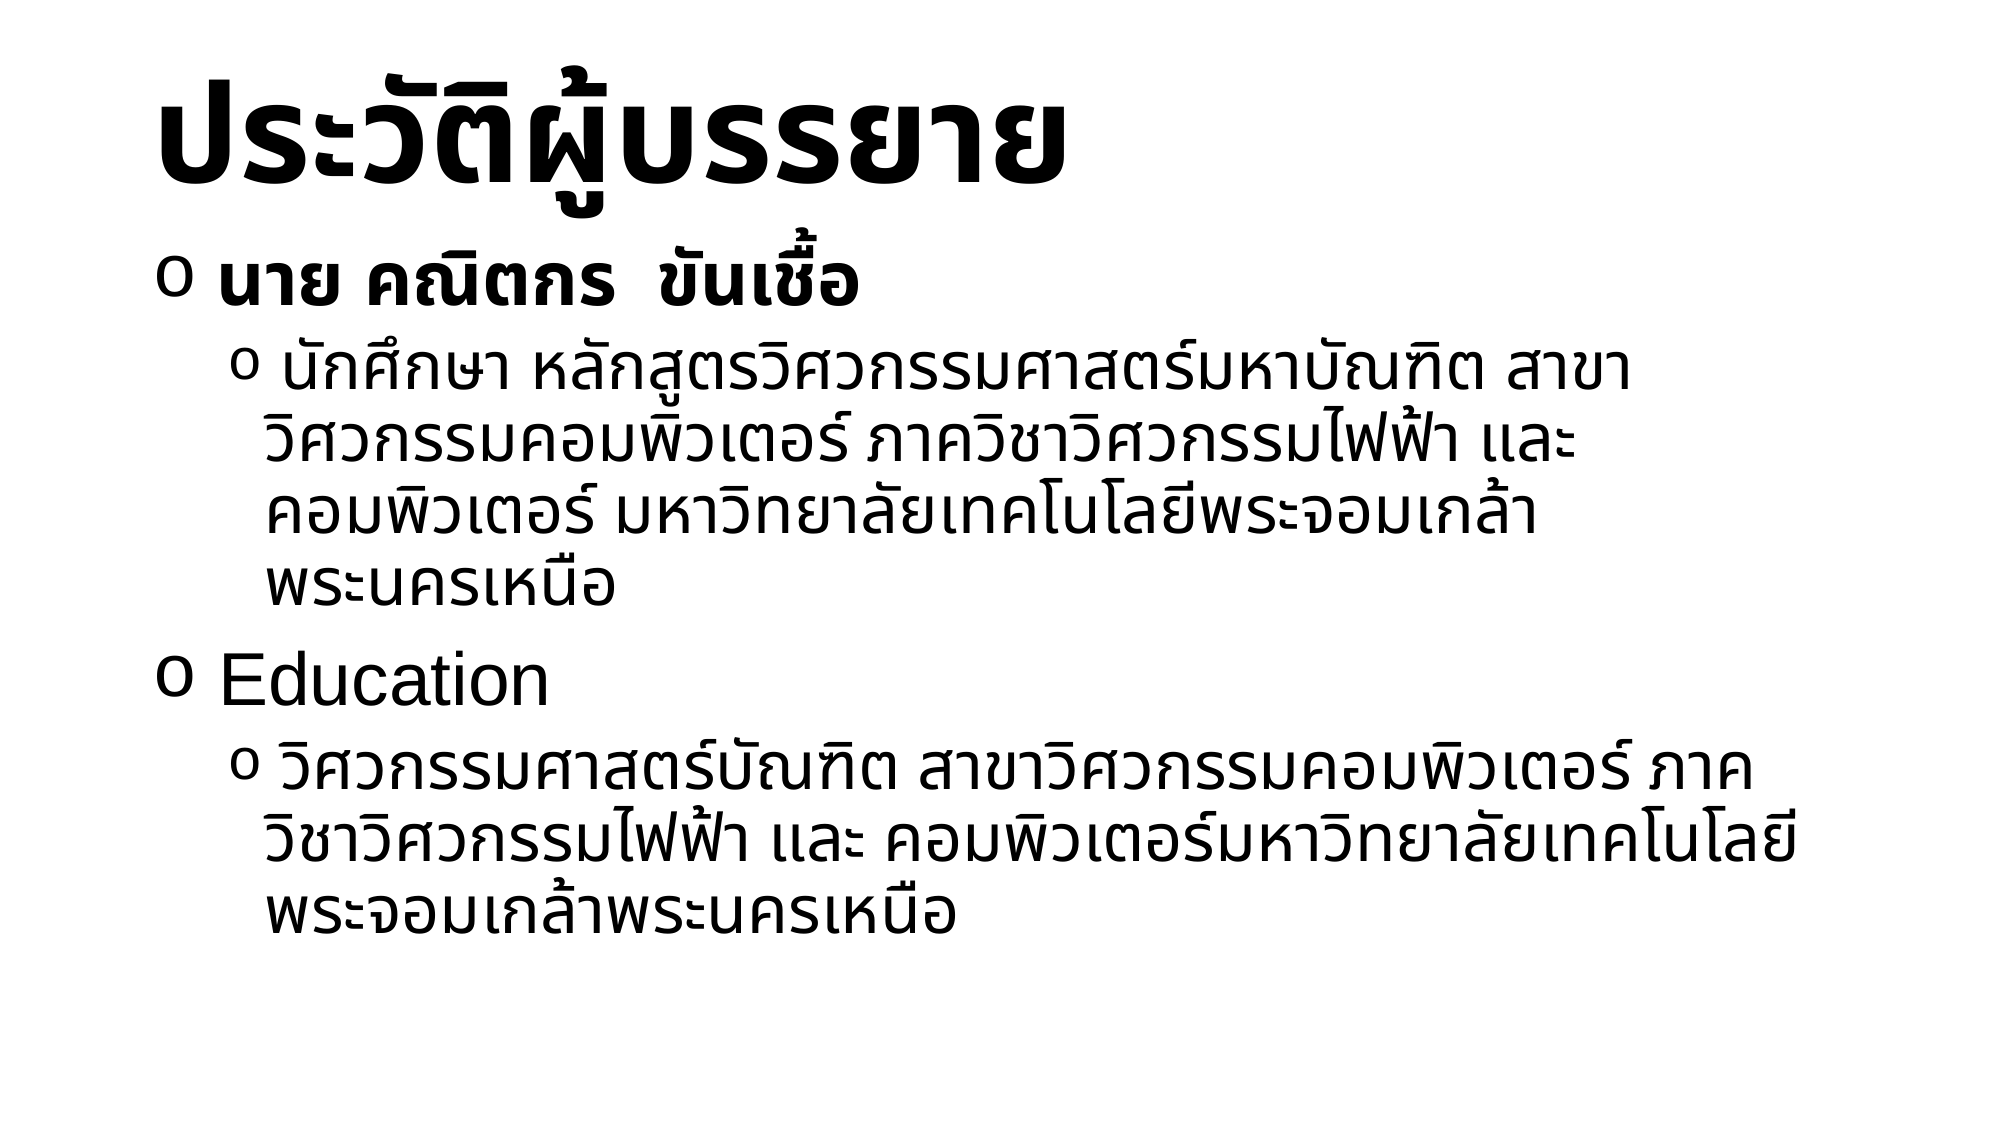

# ประวัติผู้บรรยาย
 นาย คณิตกร  ขันเชื้อ
 นักศึกษา หลักสูตรวิศวกรรมศาสตร์มหาบัณฑิต สาขาวิศวกรรมคอมพิวเตอร์ ภาควิชาวิศวกรรมไฟฟ้า และ คอมพิวเตอร์ มหาวิทยาลัยเทคโนโลยีพระจอมเกล้าพระนครเหนือ
 Education
 วิศวกรรมศาสตร์บัณฑิต สาขาวิศวกรรมคอมพิวเตอร์ ภาควิชาวิศวกรรมไฟฟ้า และ คอมพิวเตอร์มหาวิทยาลัยเทคโนโลยีพระจอมเกล้าพระนครเหนือ